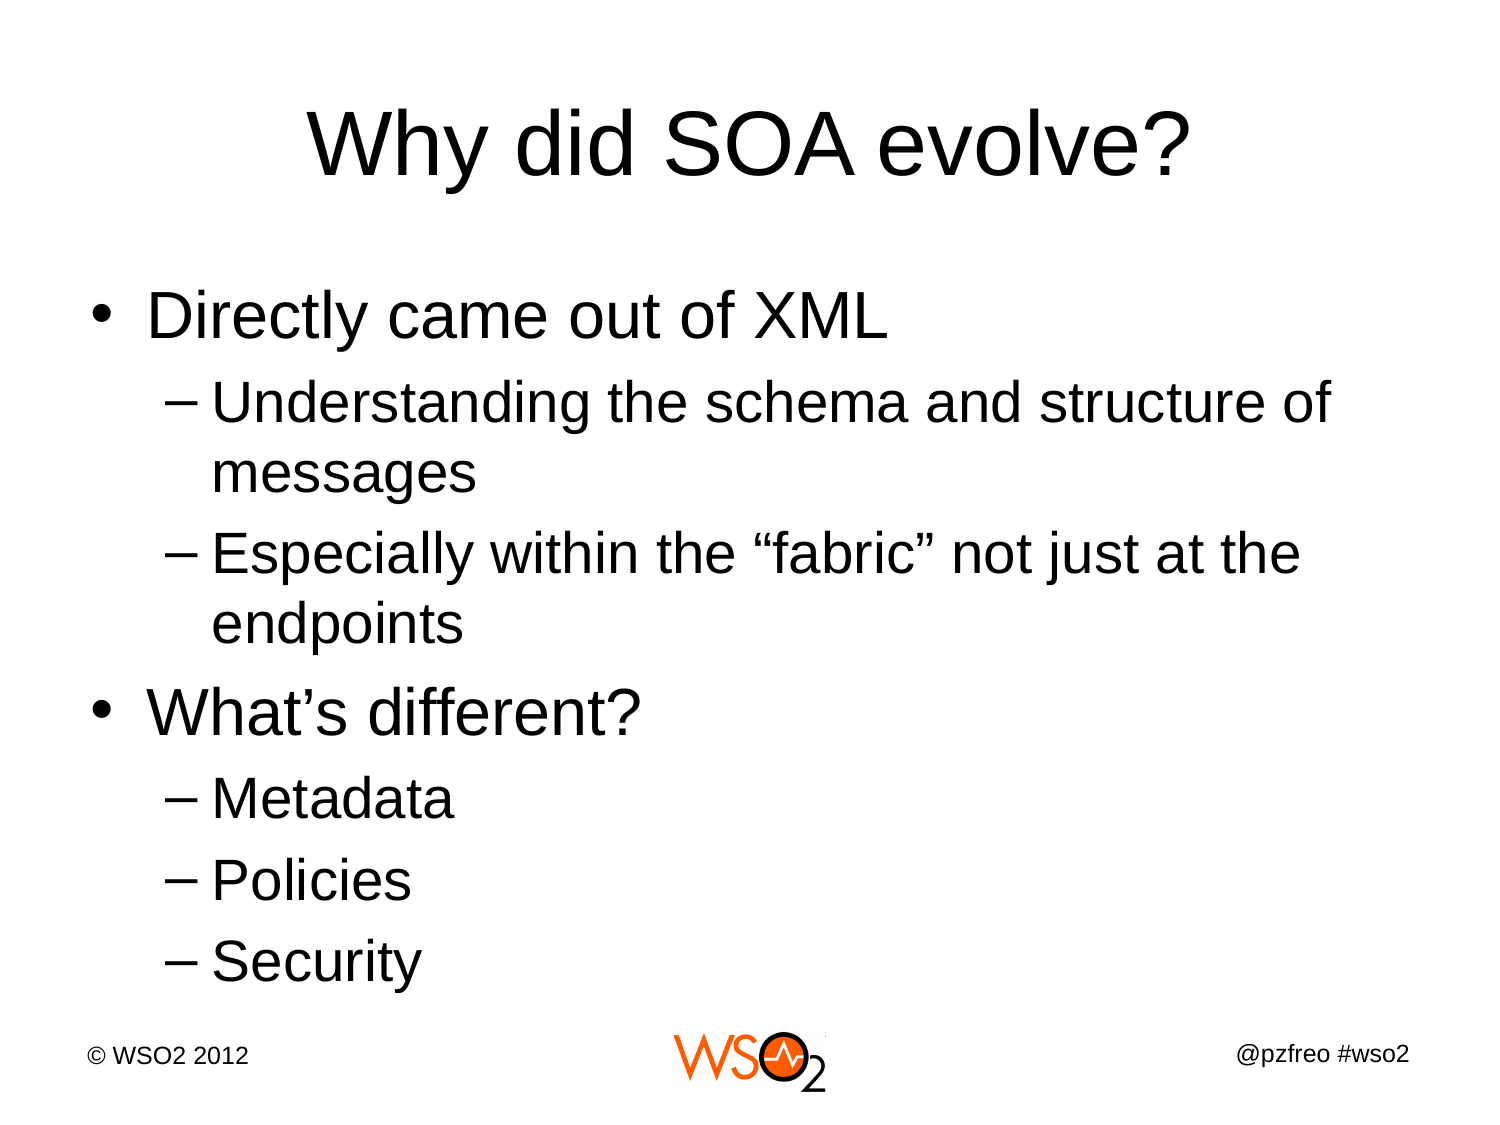

# Why did SOA evolve?
Directly came out of XML
Understanding the schema and structure of messages
Especially within the “fabric” not just at the endpoints
What’s different?
Metadata
Policies
Security